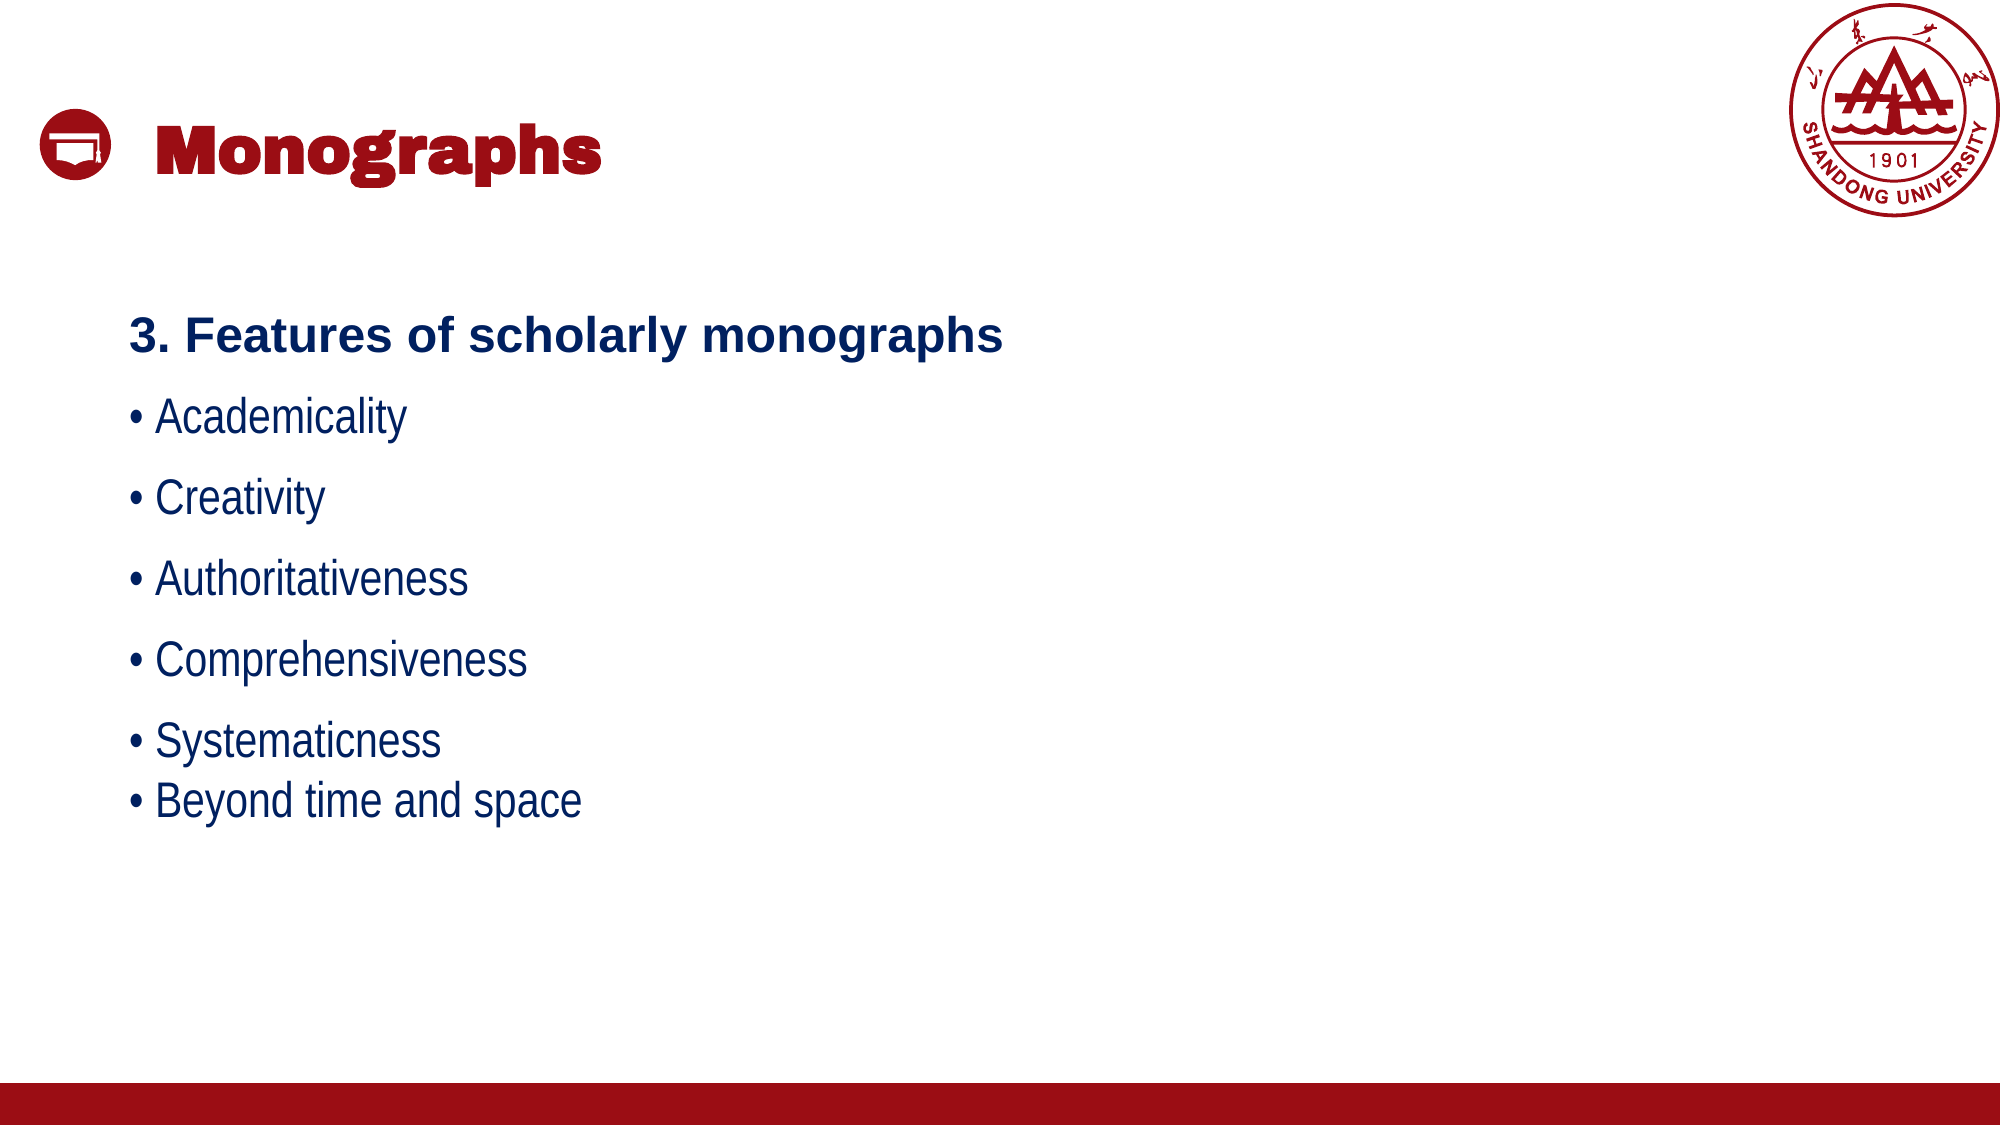

Monographs
3. Features of scholarly monographs
• Academicality
• Creativity
• Authoritativeness
• Comprehensiveness

• Systematicness
• Beyond time and space